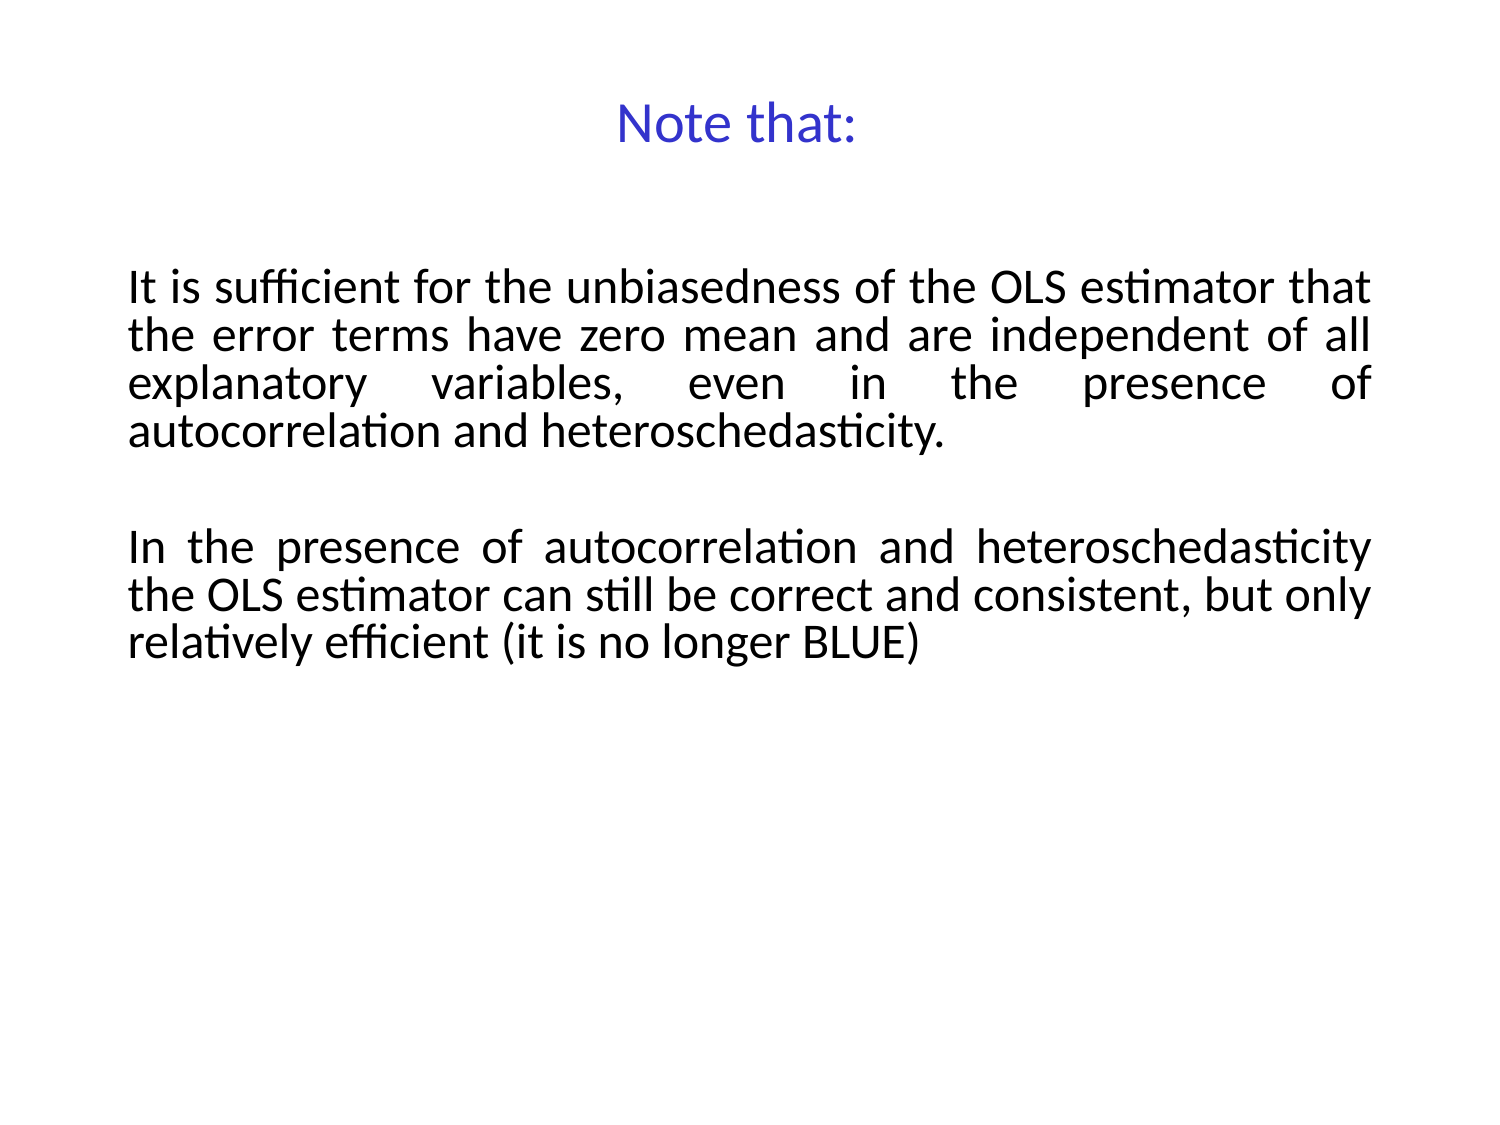

# Note that:

It is sufficient for the unbiasedness of the OLS estimator that the error terms have zero mean and are independent of all explanatory variables, even in the presence of autocorrelation and heteroschedasticity.

In the presence of autocorrelation and heteroschedasticity the OLS estimator can still be correct and consistent, but only relatively efficient (it is no longer BLUE)